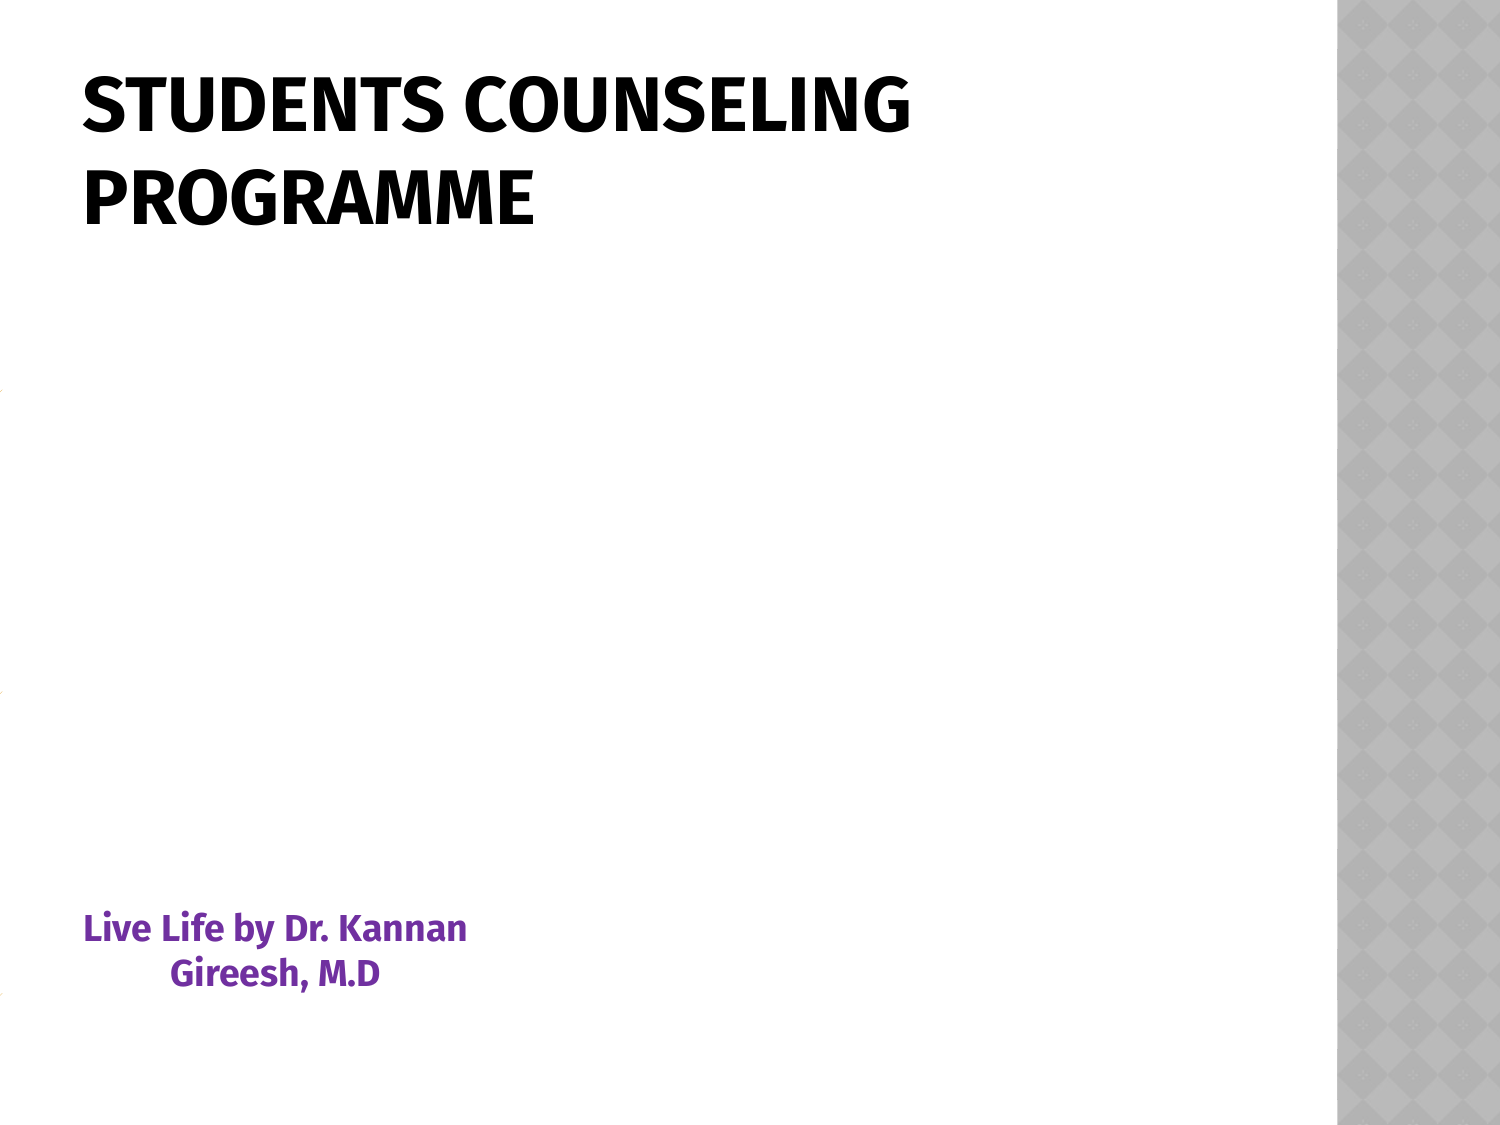

# Students Counseling ProgramME
Live Life by Dr. Kannan Gireesh, M.D